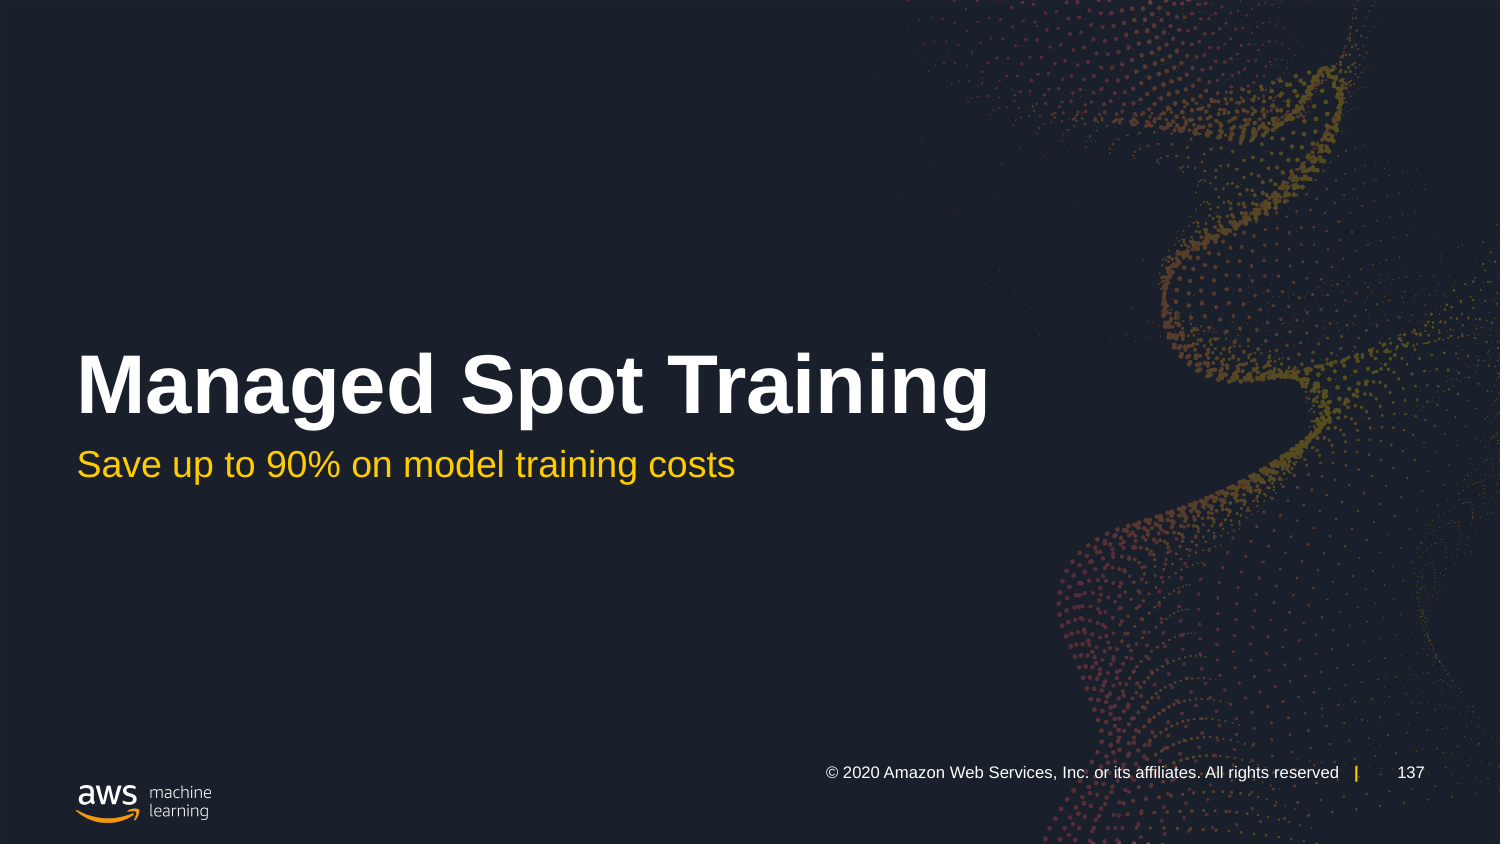

Managed Spot Training
Save up to 90% on model training costs